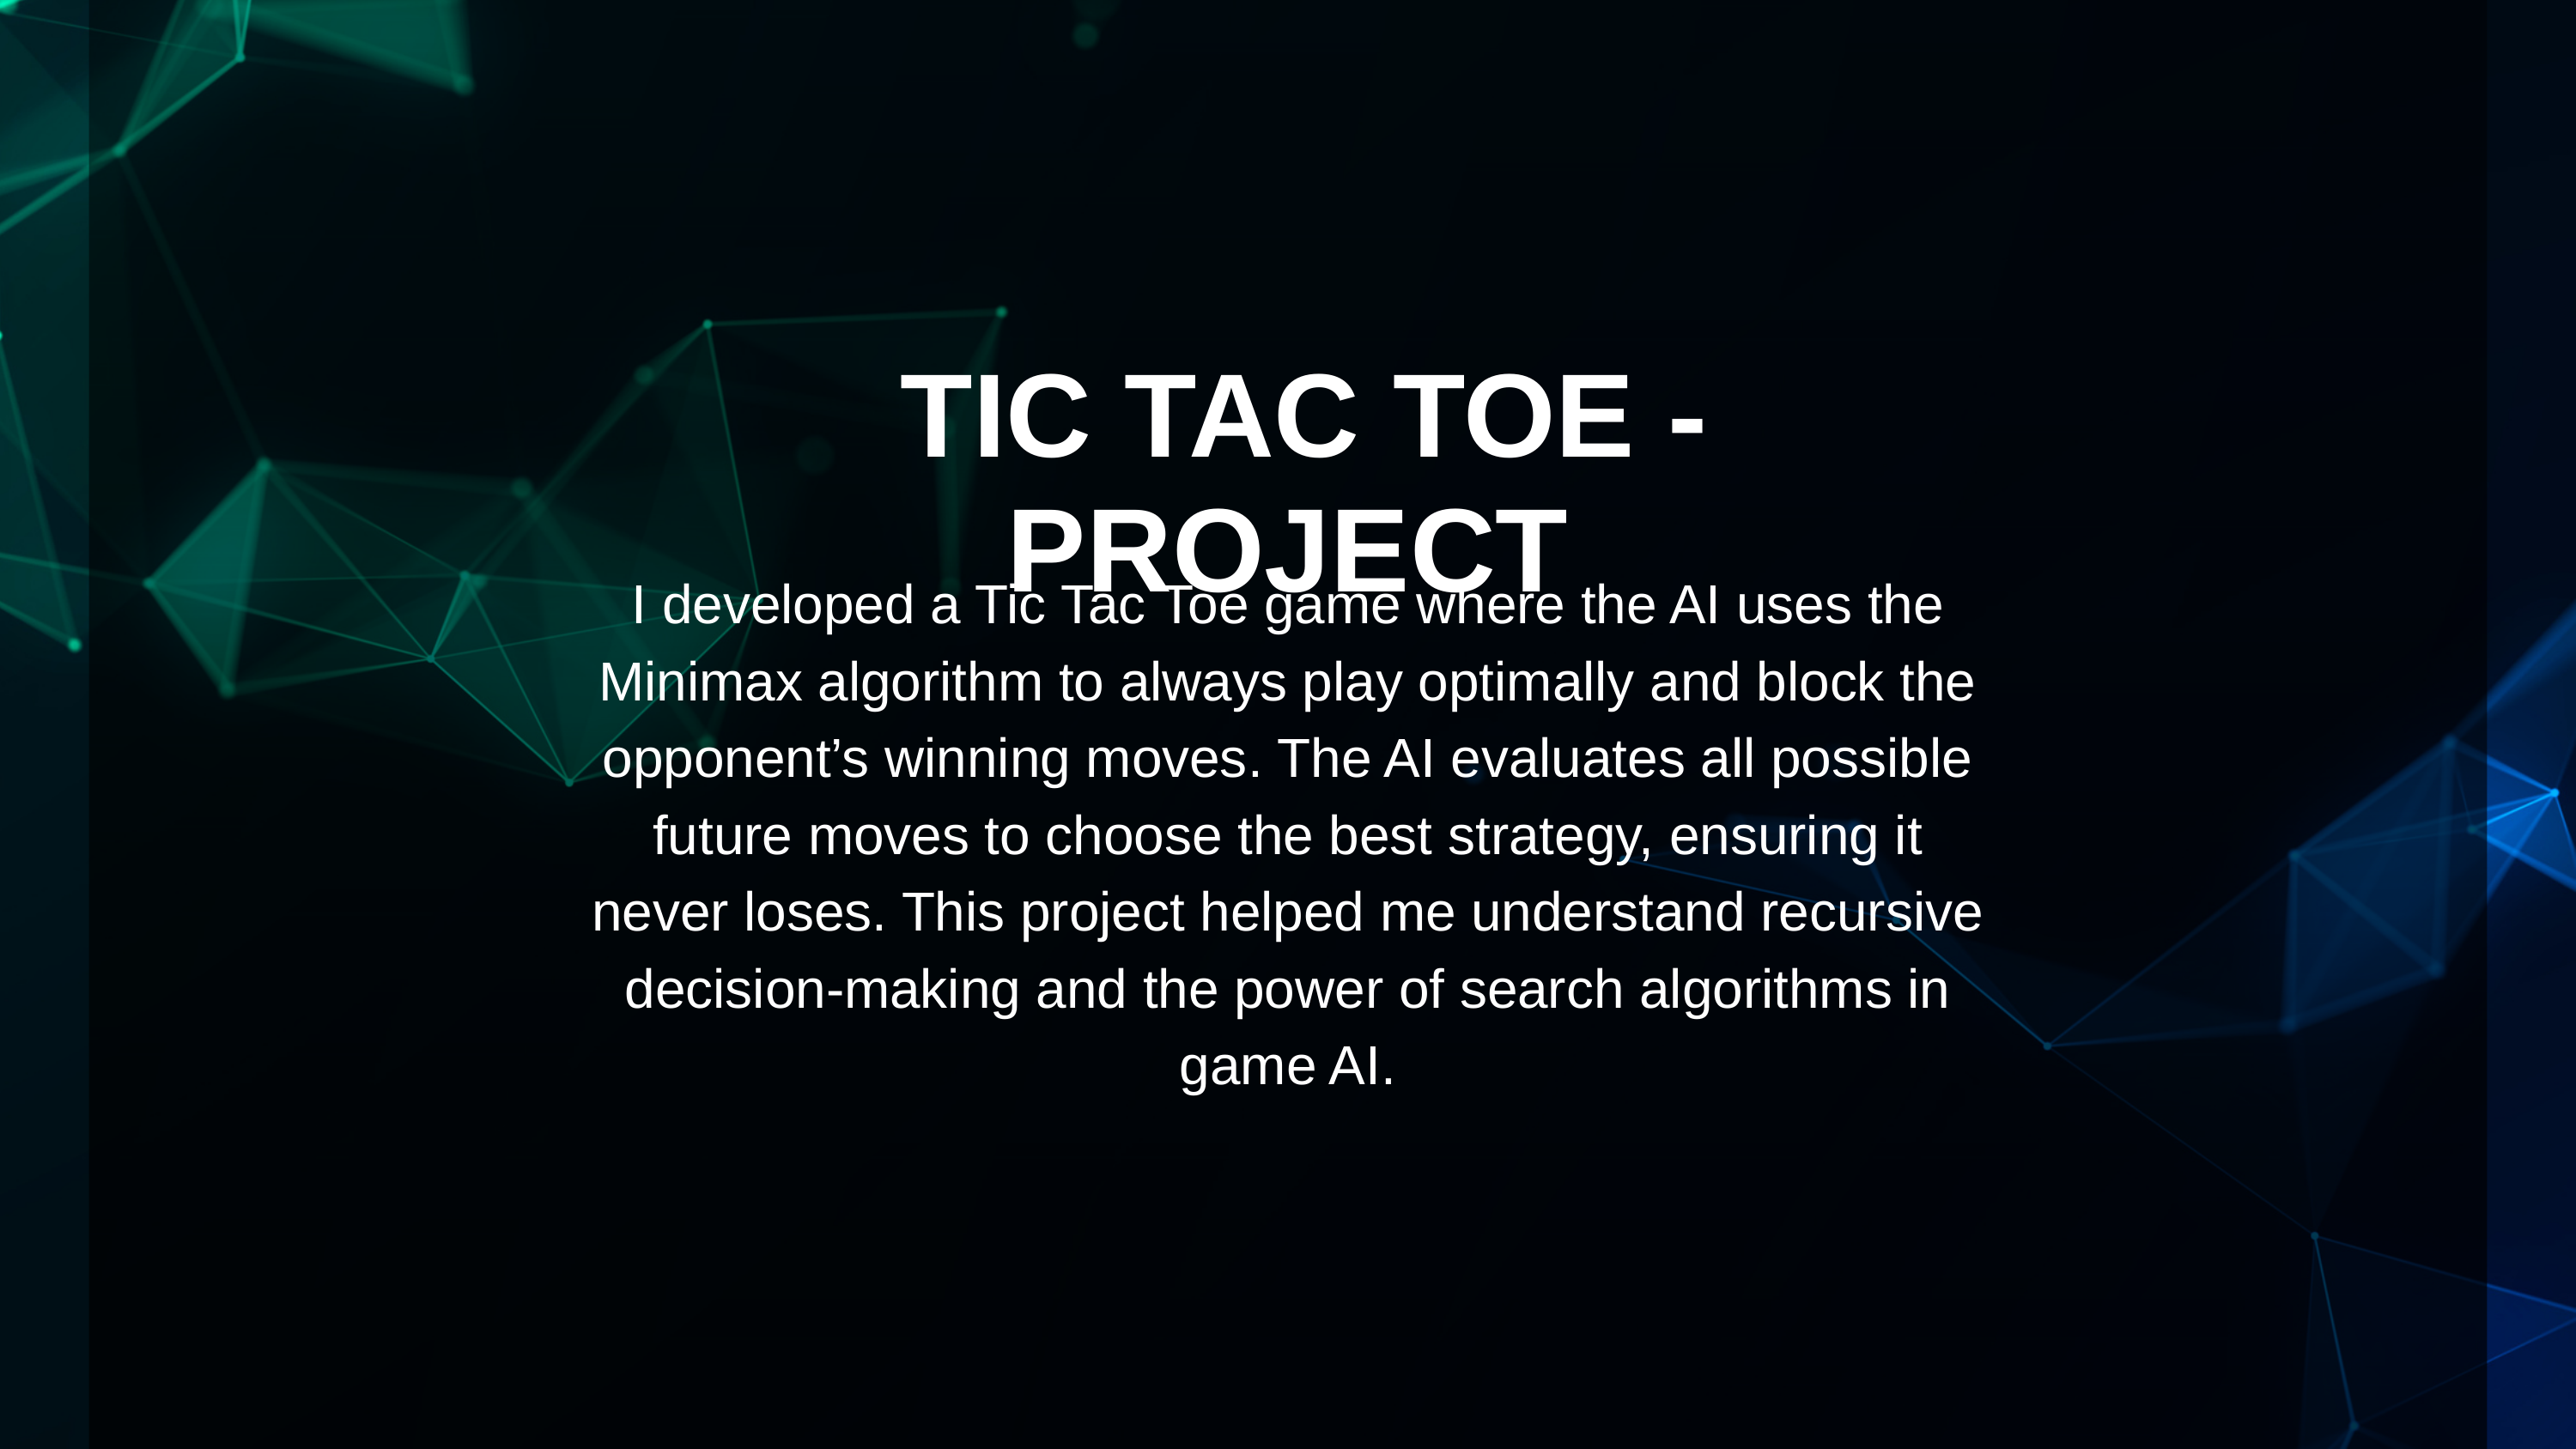

TIC TAC TOE - PROJECT
I developed a Tic Tac Toe game where the AI uses the Minimax algorithm to always play optimally and block the opponent’s winning moves. The AI evaluates all possible future moves to choose the best strategy, ensuring it never loses. This project helped me understand recursive decision-making and the power of search algorithms in game AI.